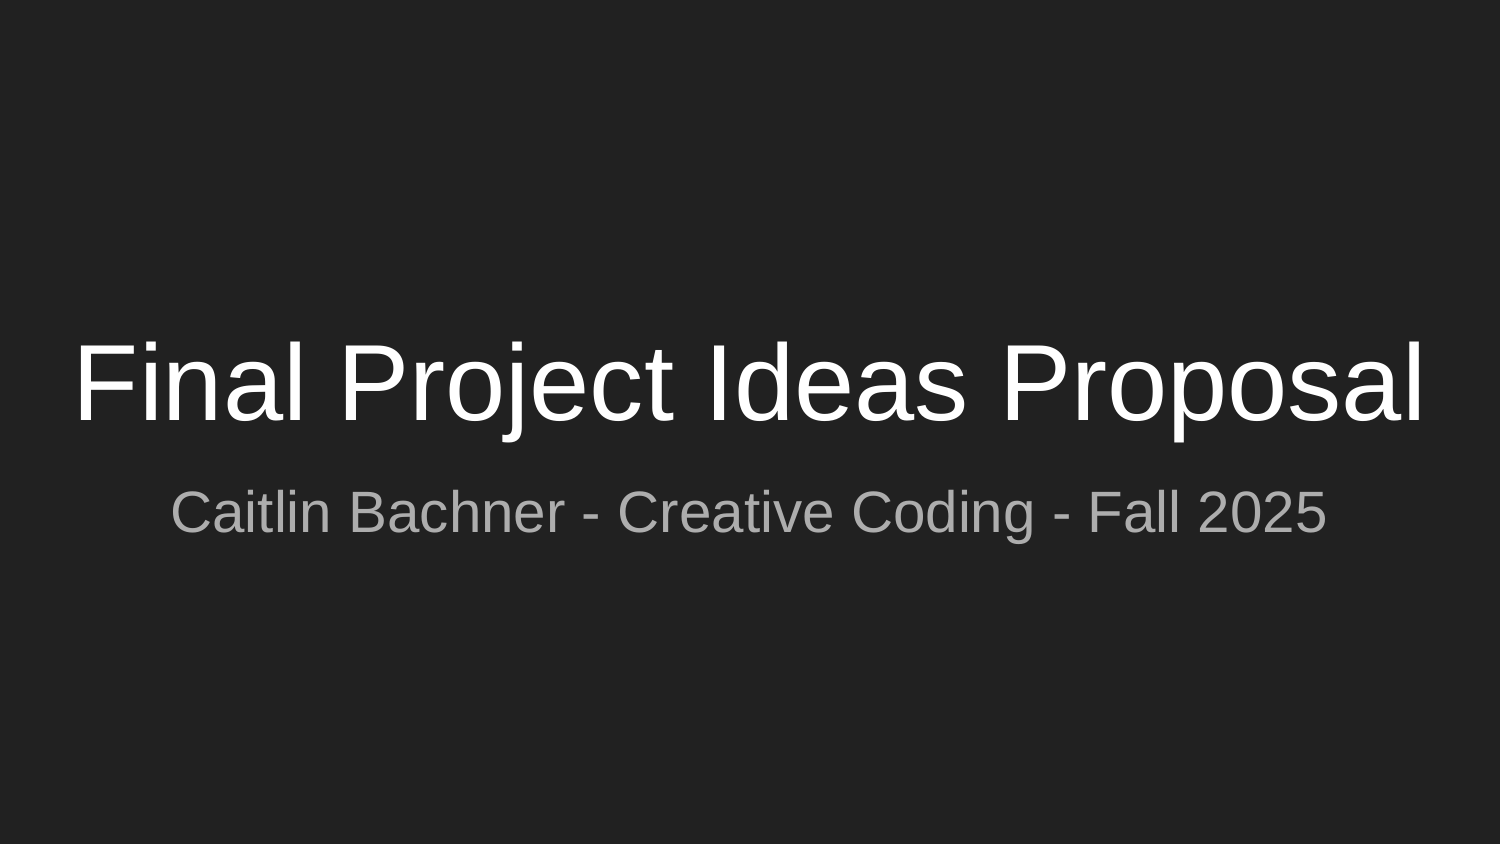

# Final Project Ideas Proposal
Caitlin Bachner - Creative Coding - Fall 2025